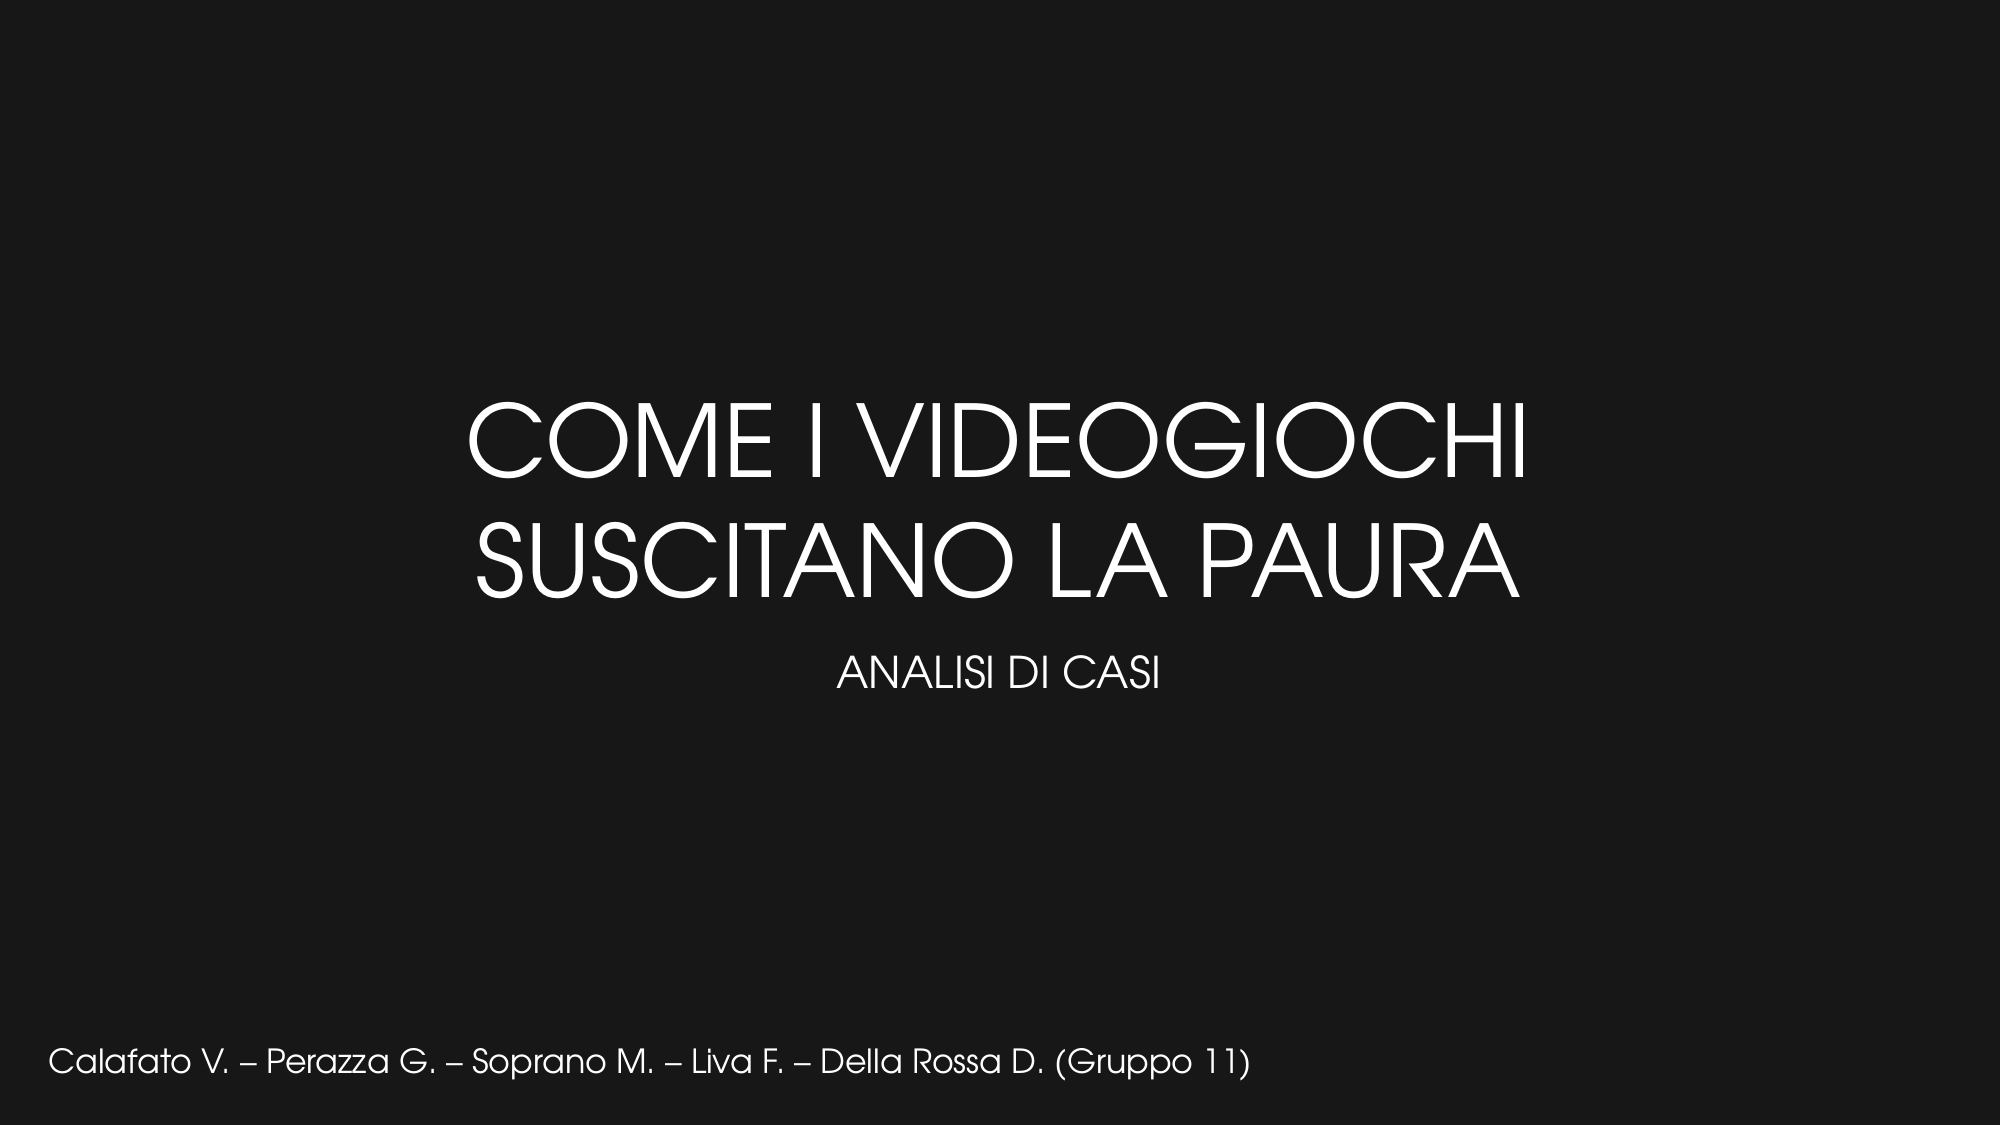

# Come i videogiochi suscitano la paura
Analisi di casi
Calafato V. – Perazza G. – Soprano M. – Liva F. – Della Rossa D. (Gruppo 11)